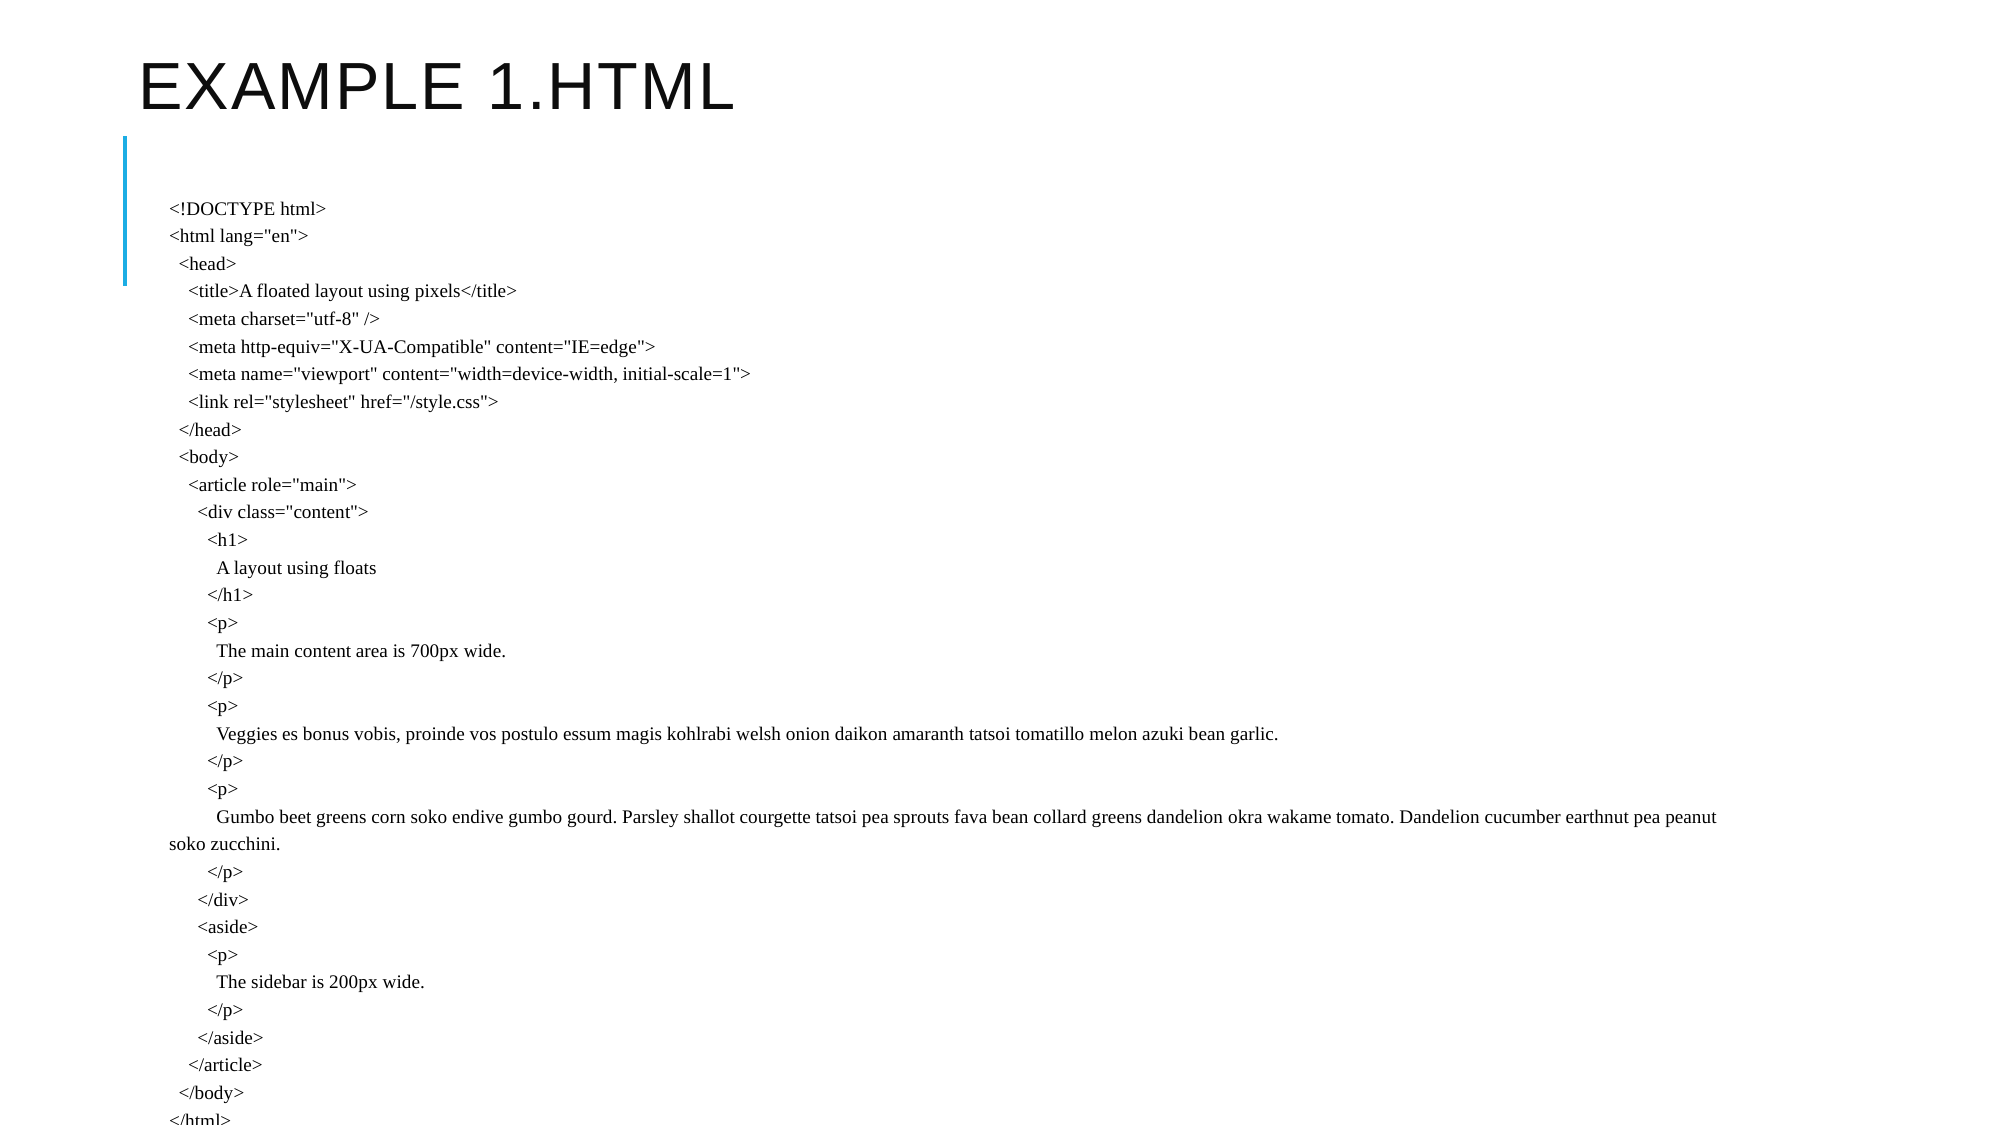

# Example 1.html

<!DOCTYPE html>
<html lang="en">
  <head>
    <title>A floated layout using pixels</title>
    <meta charset="utf-8" />
    <meta http-equiv="X-UA-Compatible" content="IE=edge">
    <meta name="viewport" content="width=device-width, initial-scale=1">
    <link rel="stylesheet" href="/style.css">
  </head>
  <body>
    <article role="main">
      <div class="content">
        <h1>
          A layout using floats
        </h1>
        <p>
          The main content area is 700px wide.
        </p>
        <p>
          Veggies es bonus vobis, proinde vos postulo essum magis kohlrabi welsh onion daikon amaranth tatsoi tomatillo melon azuki bean garlic.
        </p>
        <p>
          Gumbo beet greens corn soko endive gumbo gourd. Parsley shallot courgette tatsoi pea sprouts fava bean collard greens dandelion okra wakame tomato. Dandelion cucumber earthnut pea peanut soko zucchini.
        </p>
      </div>
      <aside>
        <p>
          The sidebar is 200px wide.
        </p>
      </aside>
    </article>
  </body>
</html>